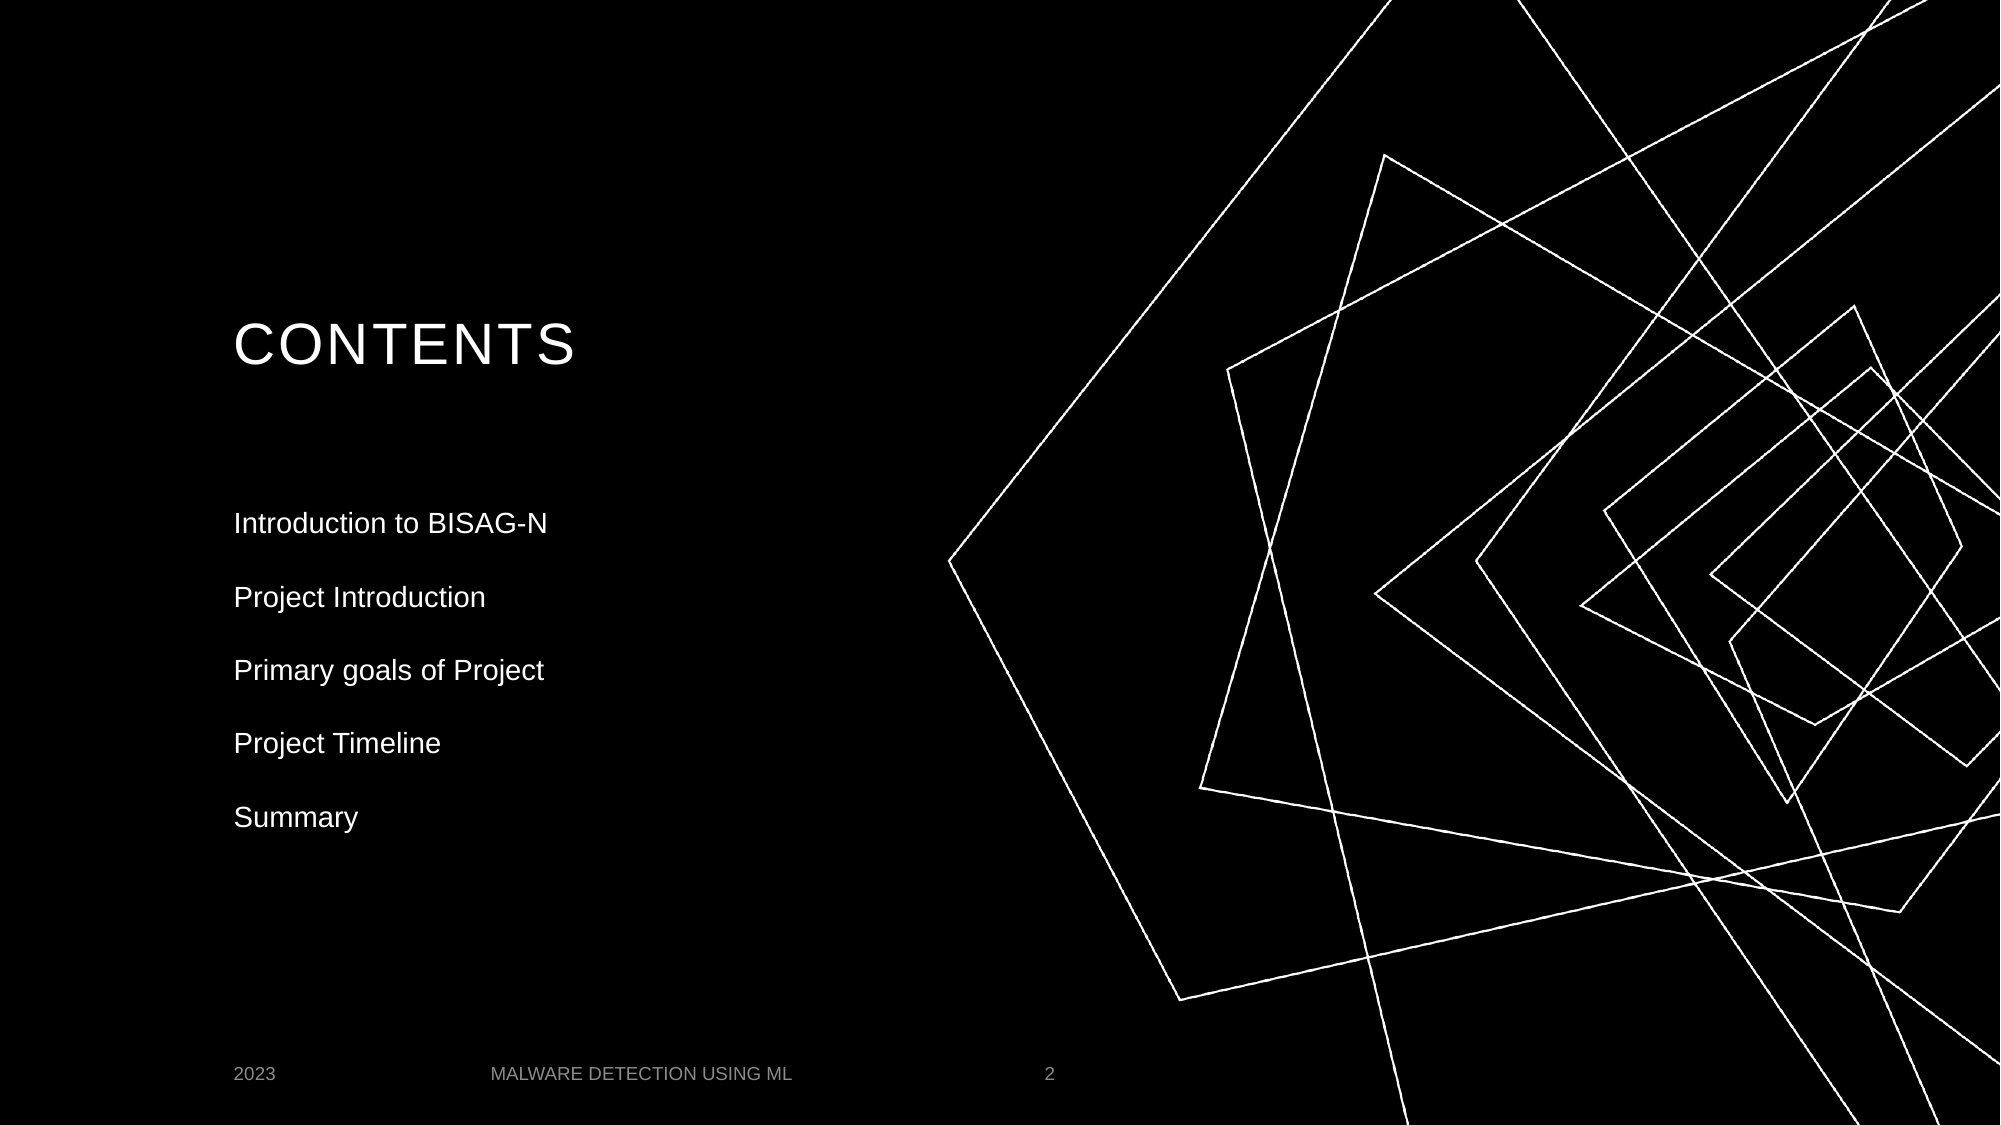

# contents
Introduction to BISAG-N
Project Introduction
Primary goals of Project
Project Timeline
Summary
MALWARE DETECTION USING ML
2023
2